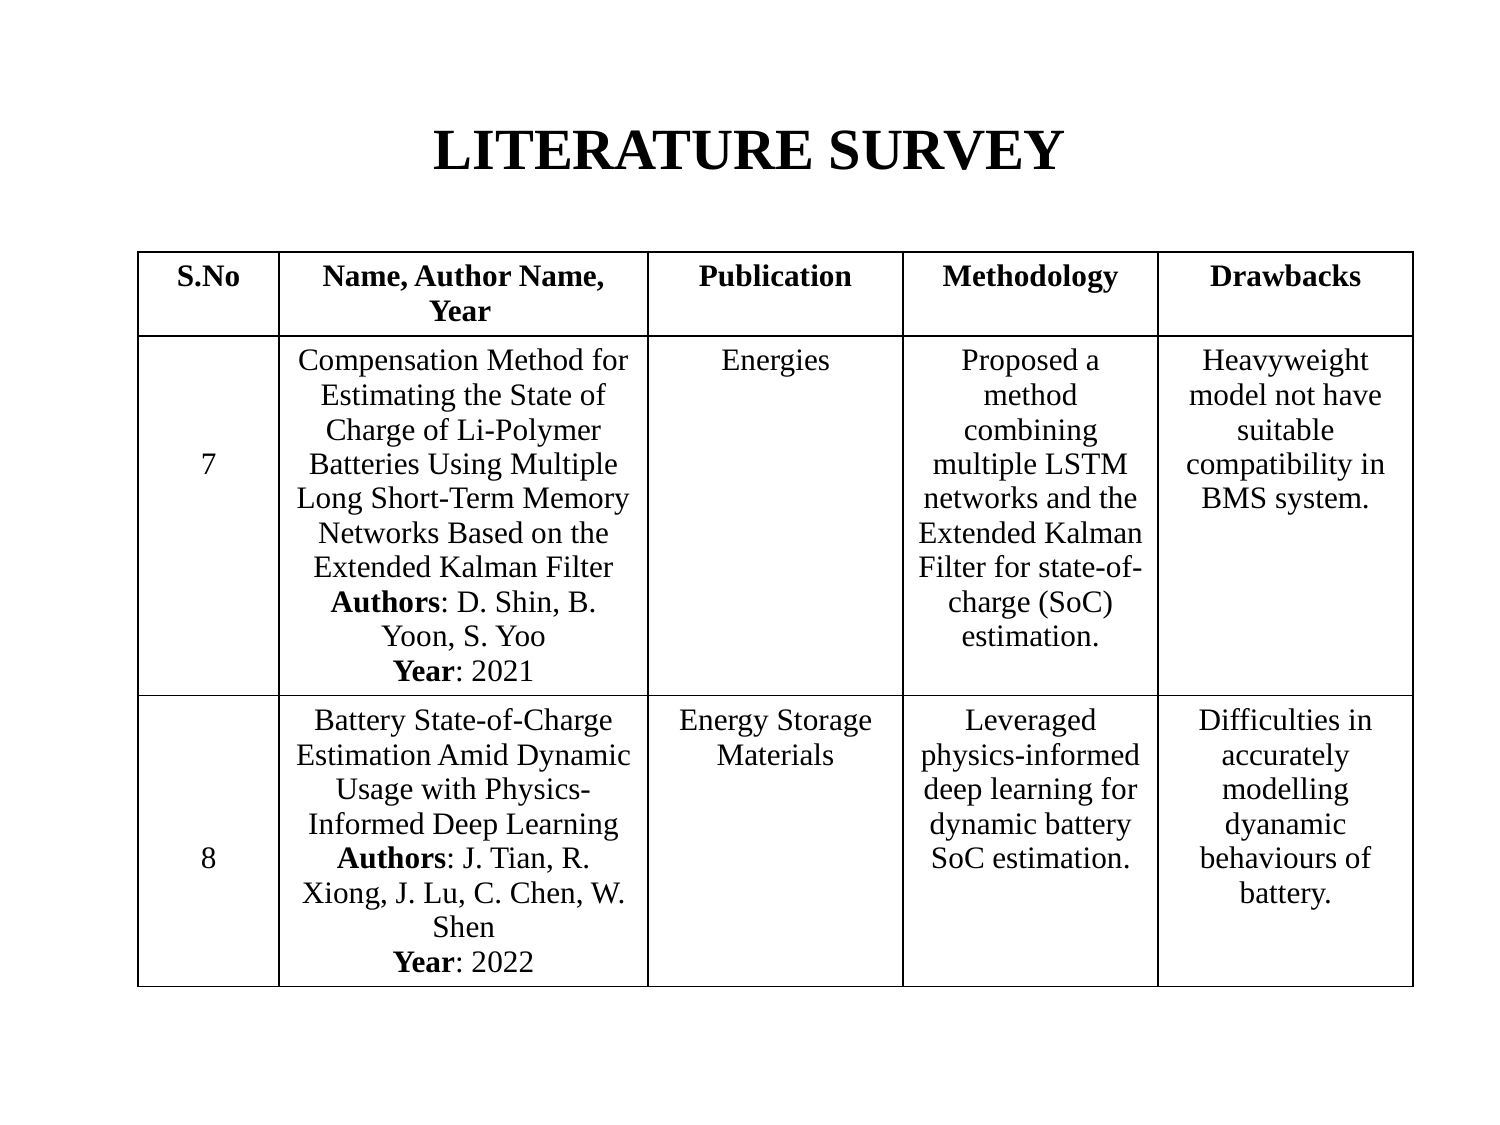

# LITERATURE SURVEY
| S.No | Name, Author Name, Year | Publication | Methodology | Drawbacks |
| --- | --- | --- | --- | --- |
| 7 | Compensation Method for Estimating the State of Charge of Li-Polymer Batteries Using Multiple Long Short-Term Memory Networks Based on the Extended Kalman Filter Authors: D. Shin, B. Yoon, S. Yoo Year: 2021 | Energies | Proposed a method combining multiple LSTM networks and the Extended Kalman Filter for state-of-charge (SoC) estimation. | Heavyweight model not have suitable compatibility in BMS system. |
| 8 | Battery State-of-Charge Estimation Amid Dynamic Usage with Physics-Informed Deep Learning Authors: J. Tian, R. Xiong, J. Lu, C. Chen, W. Shen Year: 2022 | Energy Storage Materials | Leveraged physics-informed deep learning for dynamic battery SoC estimation. | Difficulties in accurately modelling dyanamic behaviours of battery. |